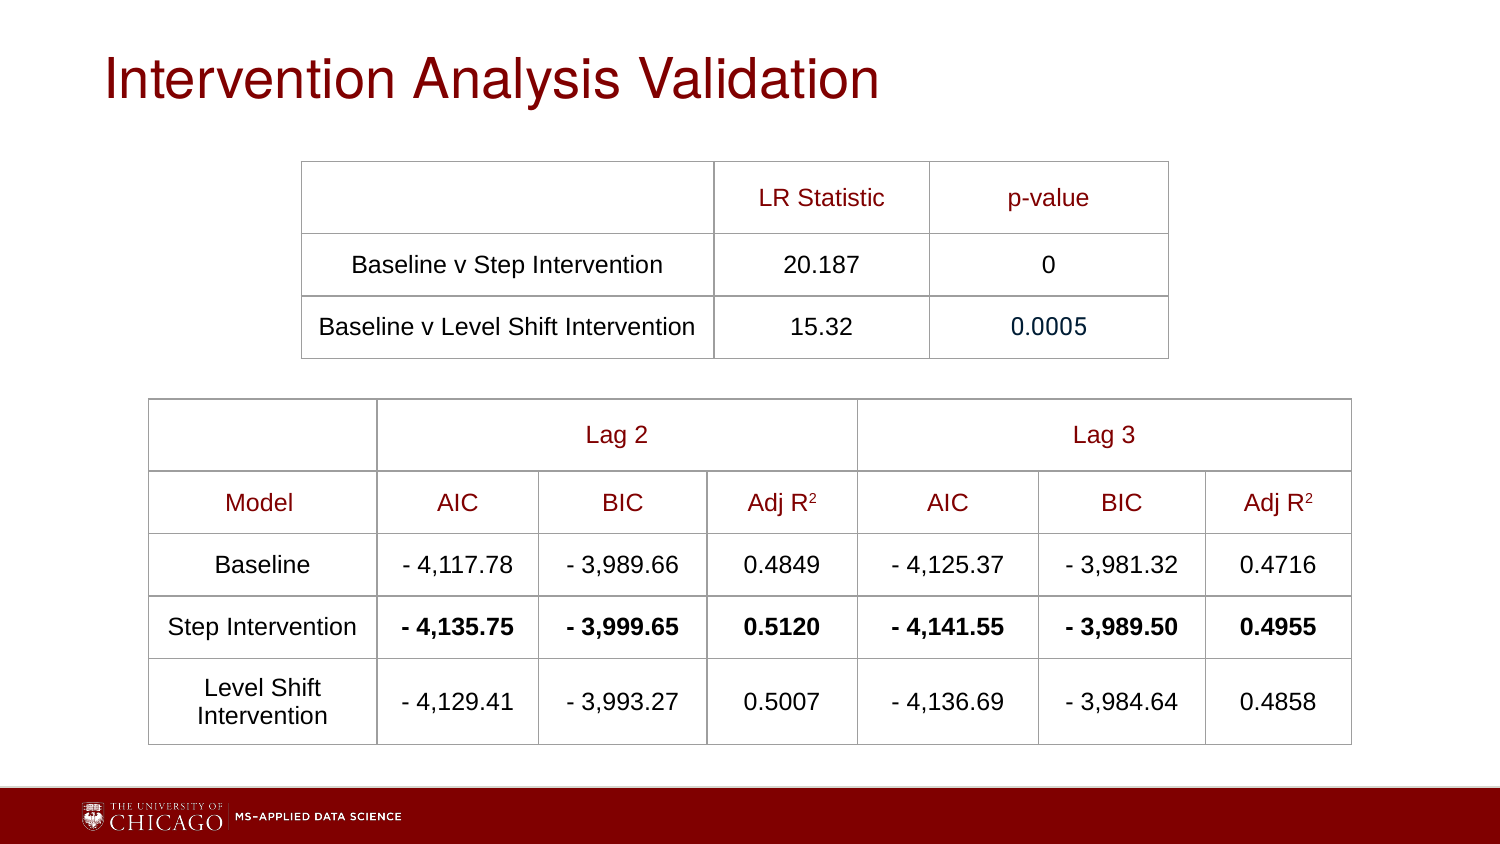

# Intervention Analysis Validation
|  | LR Statistic | p-value |
| --- | --- | --- |
| Baseline v Step Intervention | 20.187 | 0 |
| Baseline v Level Shift Intervention | 15.32 | 0.0005 |
|  | Lag 2 |  |  | Lag 3 |  |  |
| --- | --- | --- | --- | --- | --- | --- |
| Model | AIC | BIC | Adj R2 | AIC | BIC | Adj R2 |
| Baseline | - 4,117.78 | - 3,989.66 | 0.4849 | - 4,125.37 | - 3,981.32 | 0.4716 |
| Step Intervention | - 4,135.75 | - 3,999.65 | 0.5120 | - 4,141.55 | - 3,989.50 | 0.4955 |
| Level Shift Intervention | - 4,129.41 | - 3,993.27 | 0.5007 | - 4,136.69 | - 3,984.64 | 0.4858 |